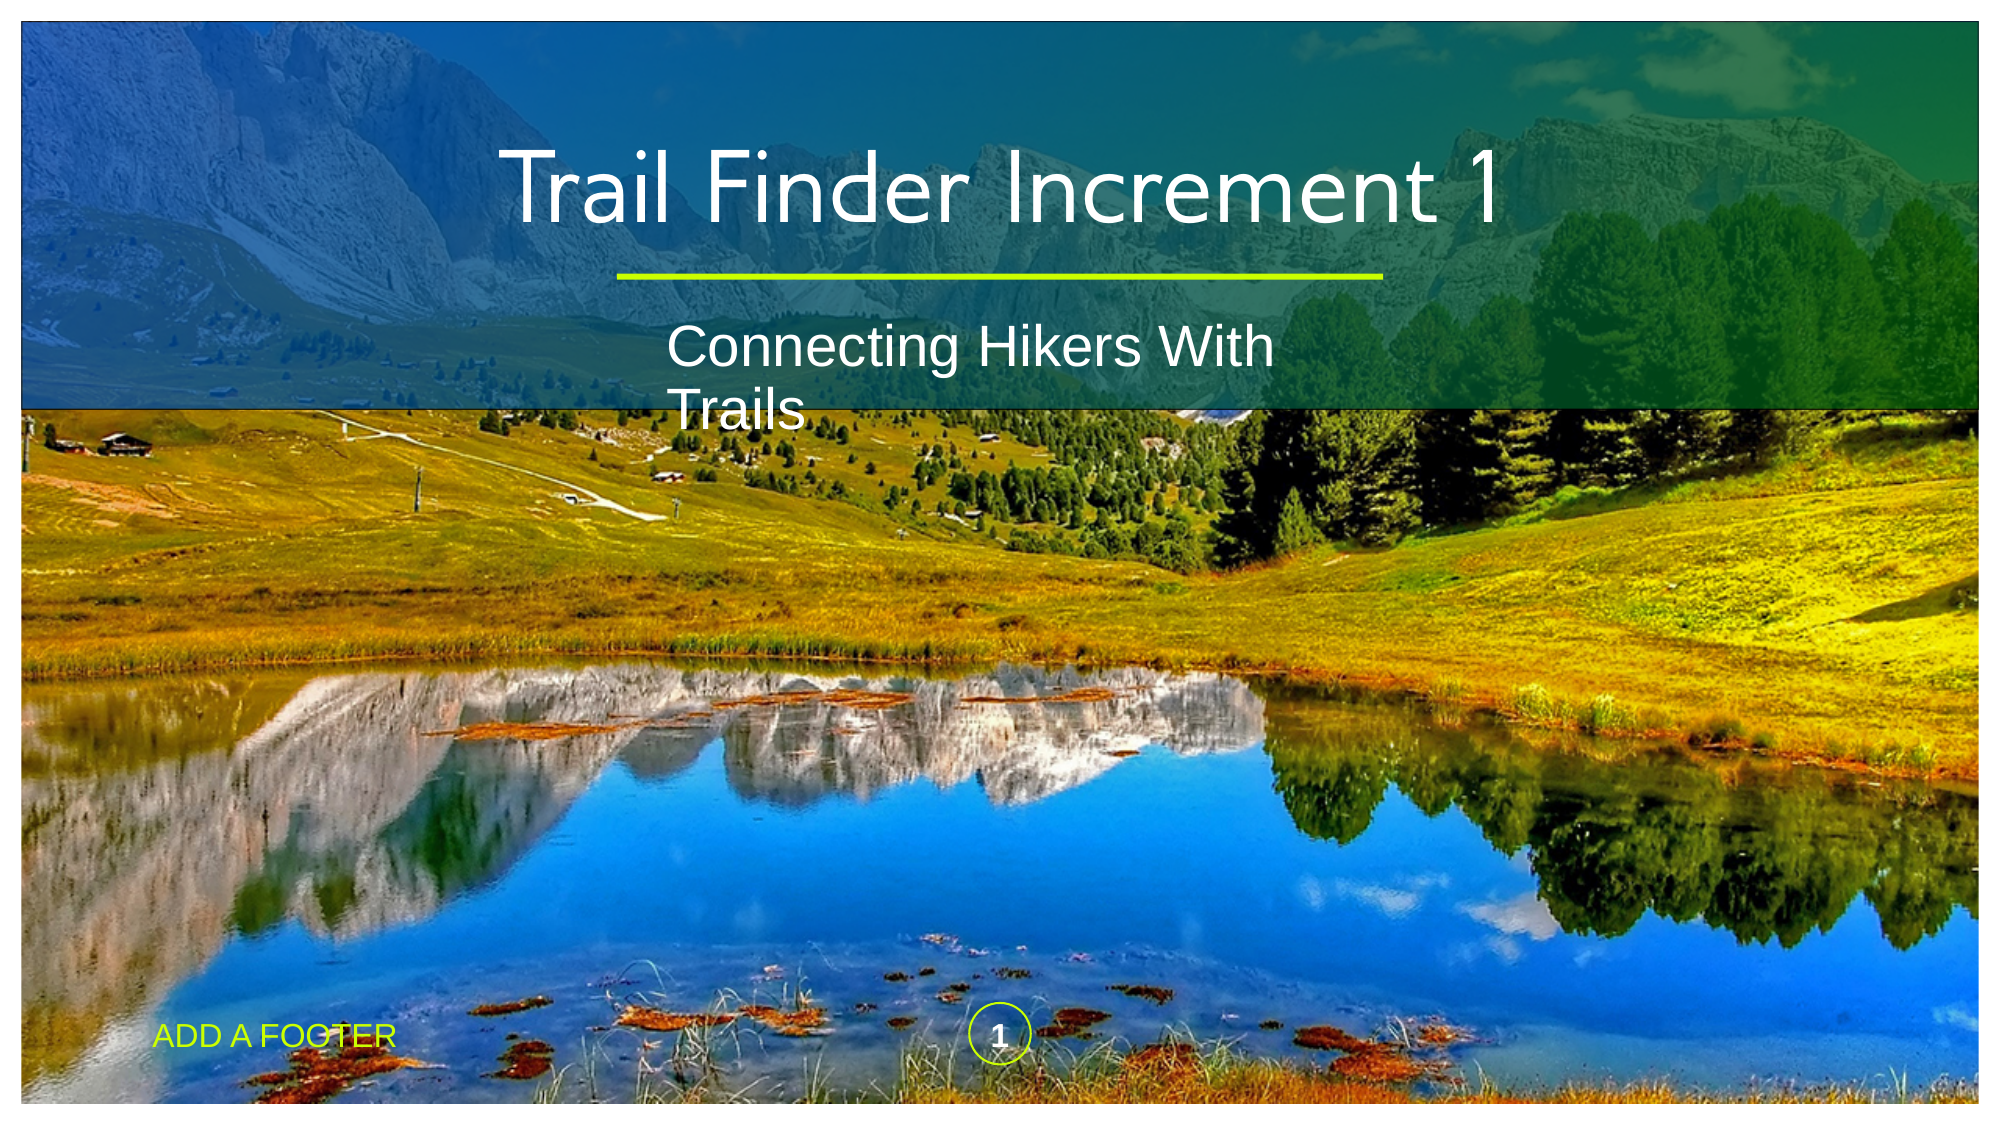

# Trail Finder Increment 1
Connecting Hikers With Trails
ADD A FOOTER
1